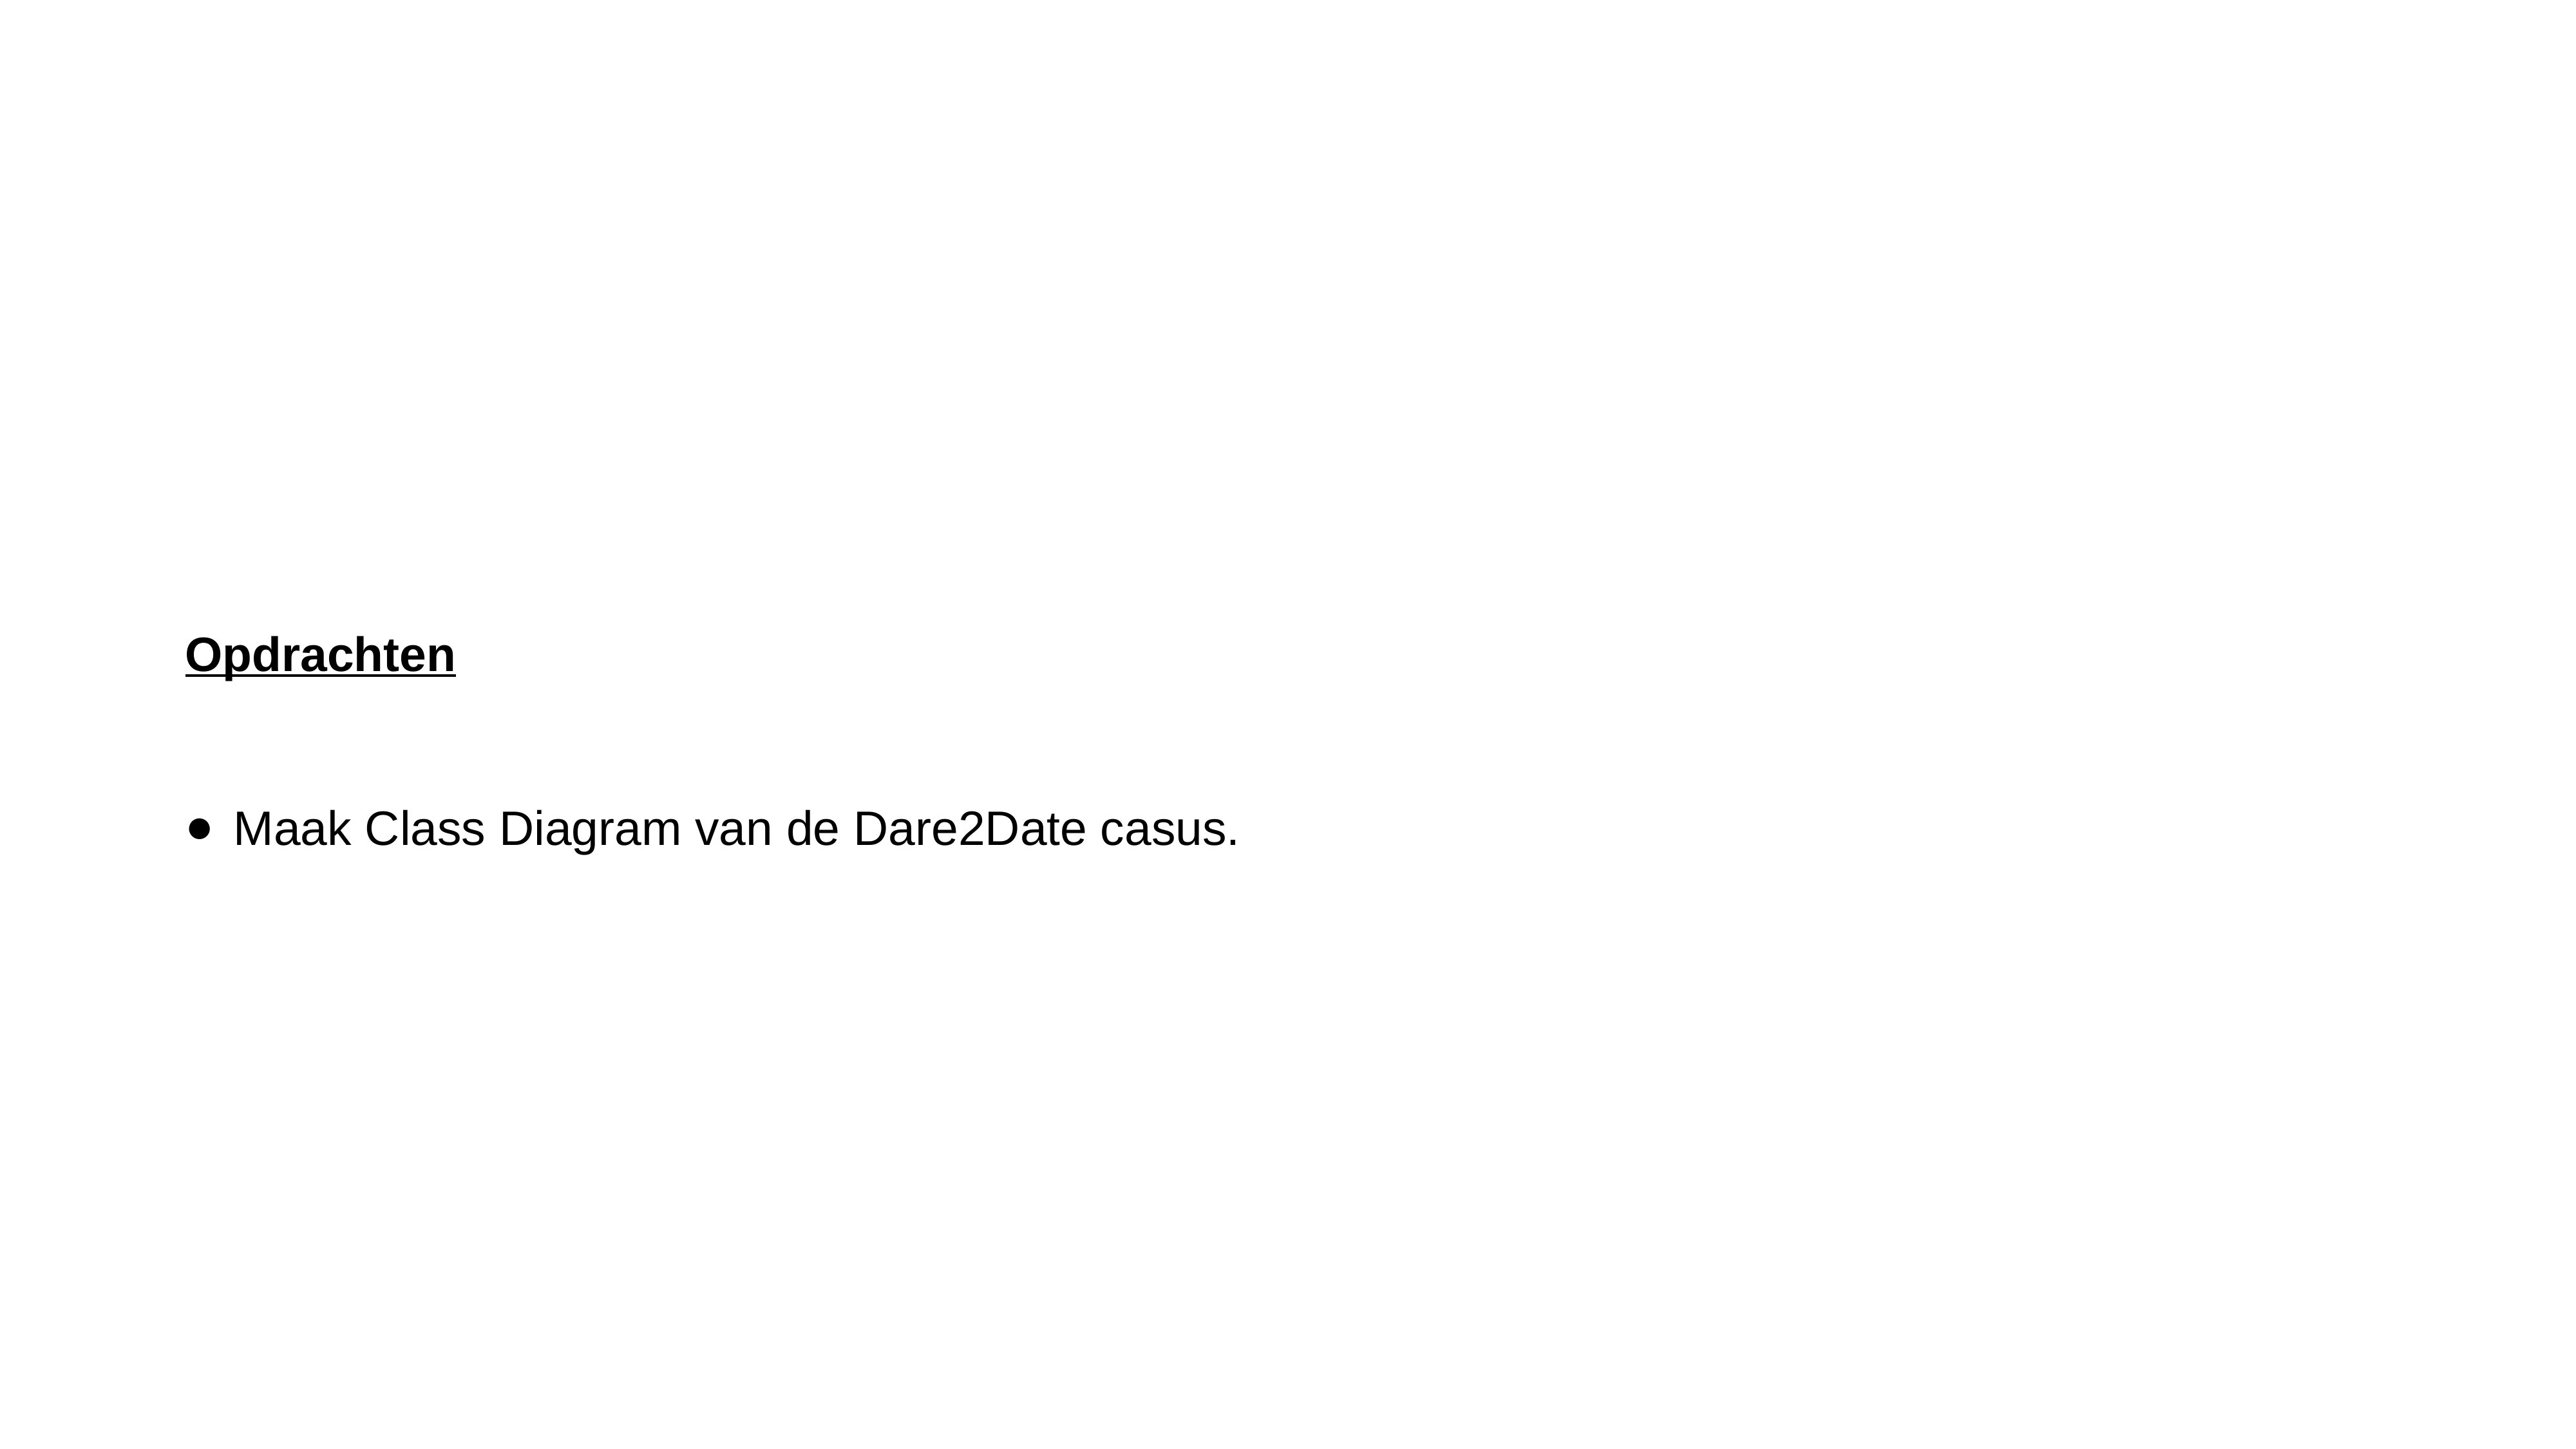

Opdrachten

Maak Class Diagram van de Dare2Date casus.